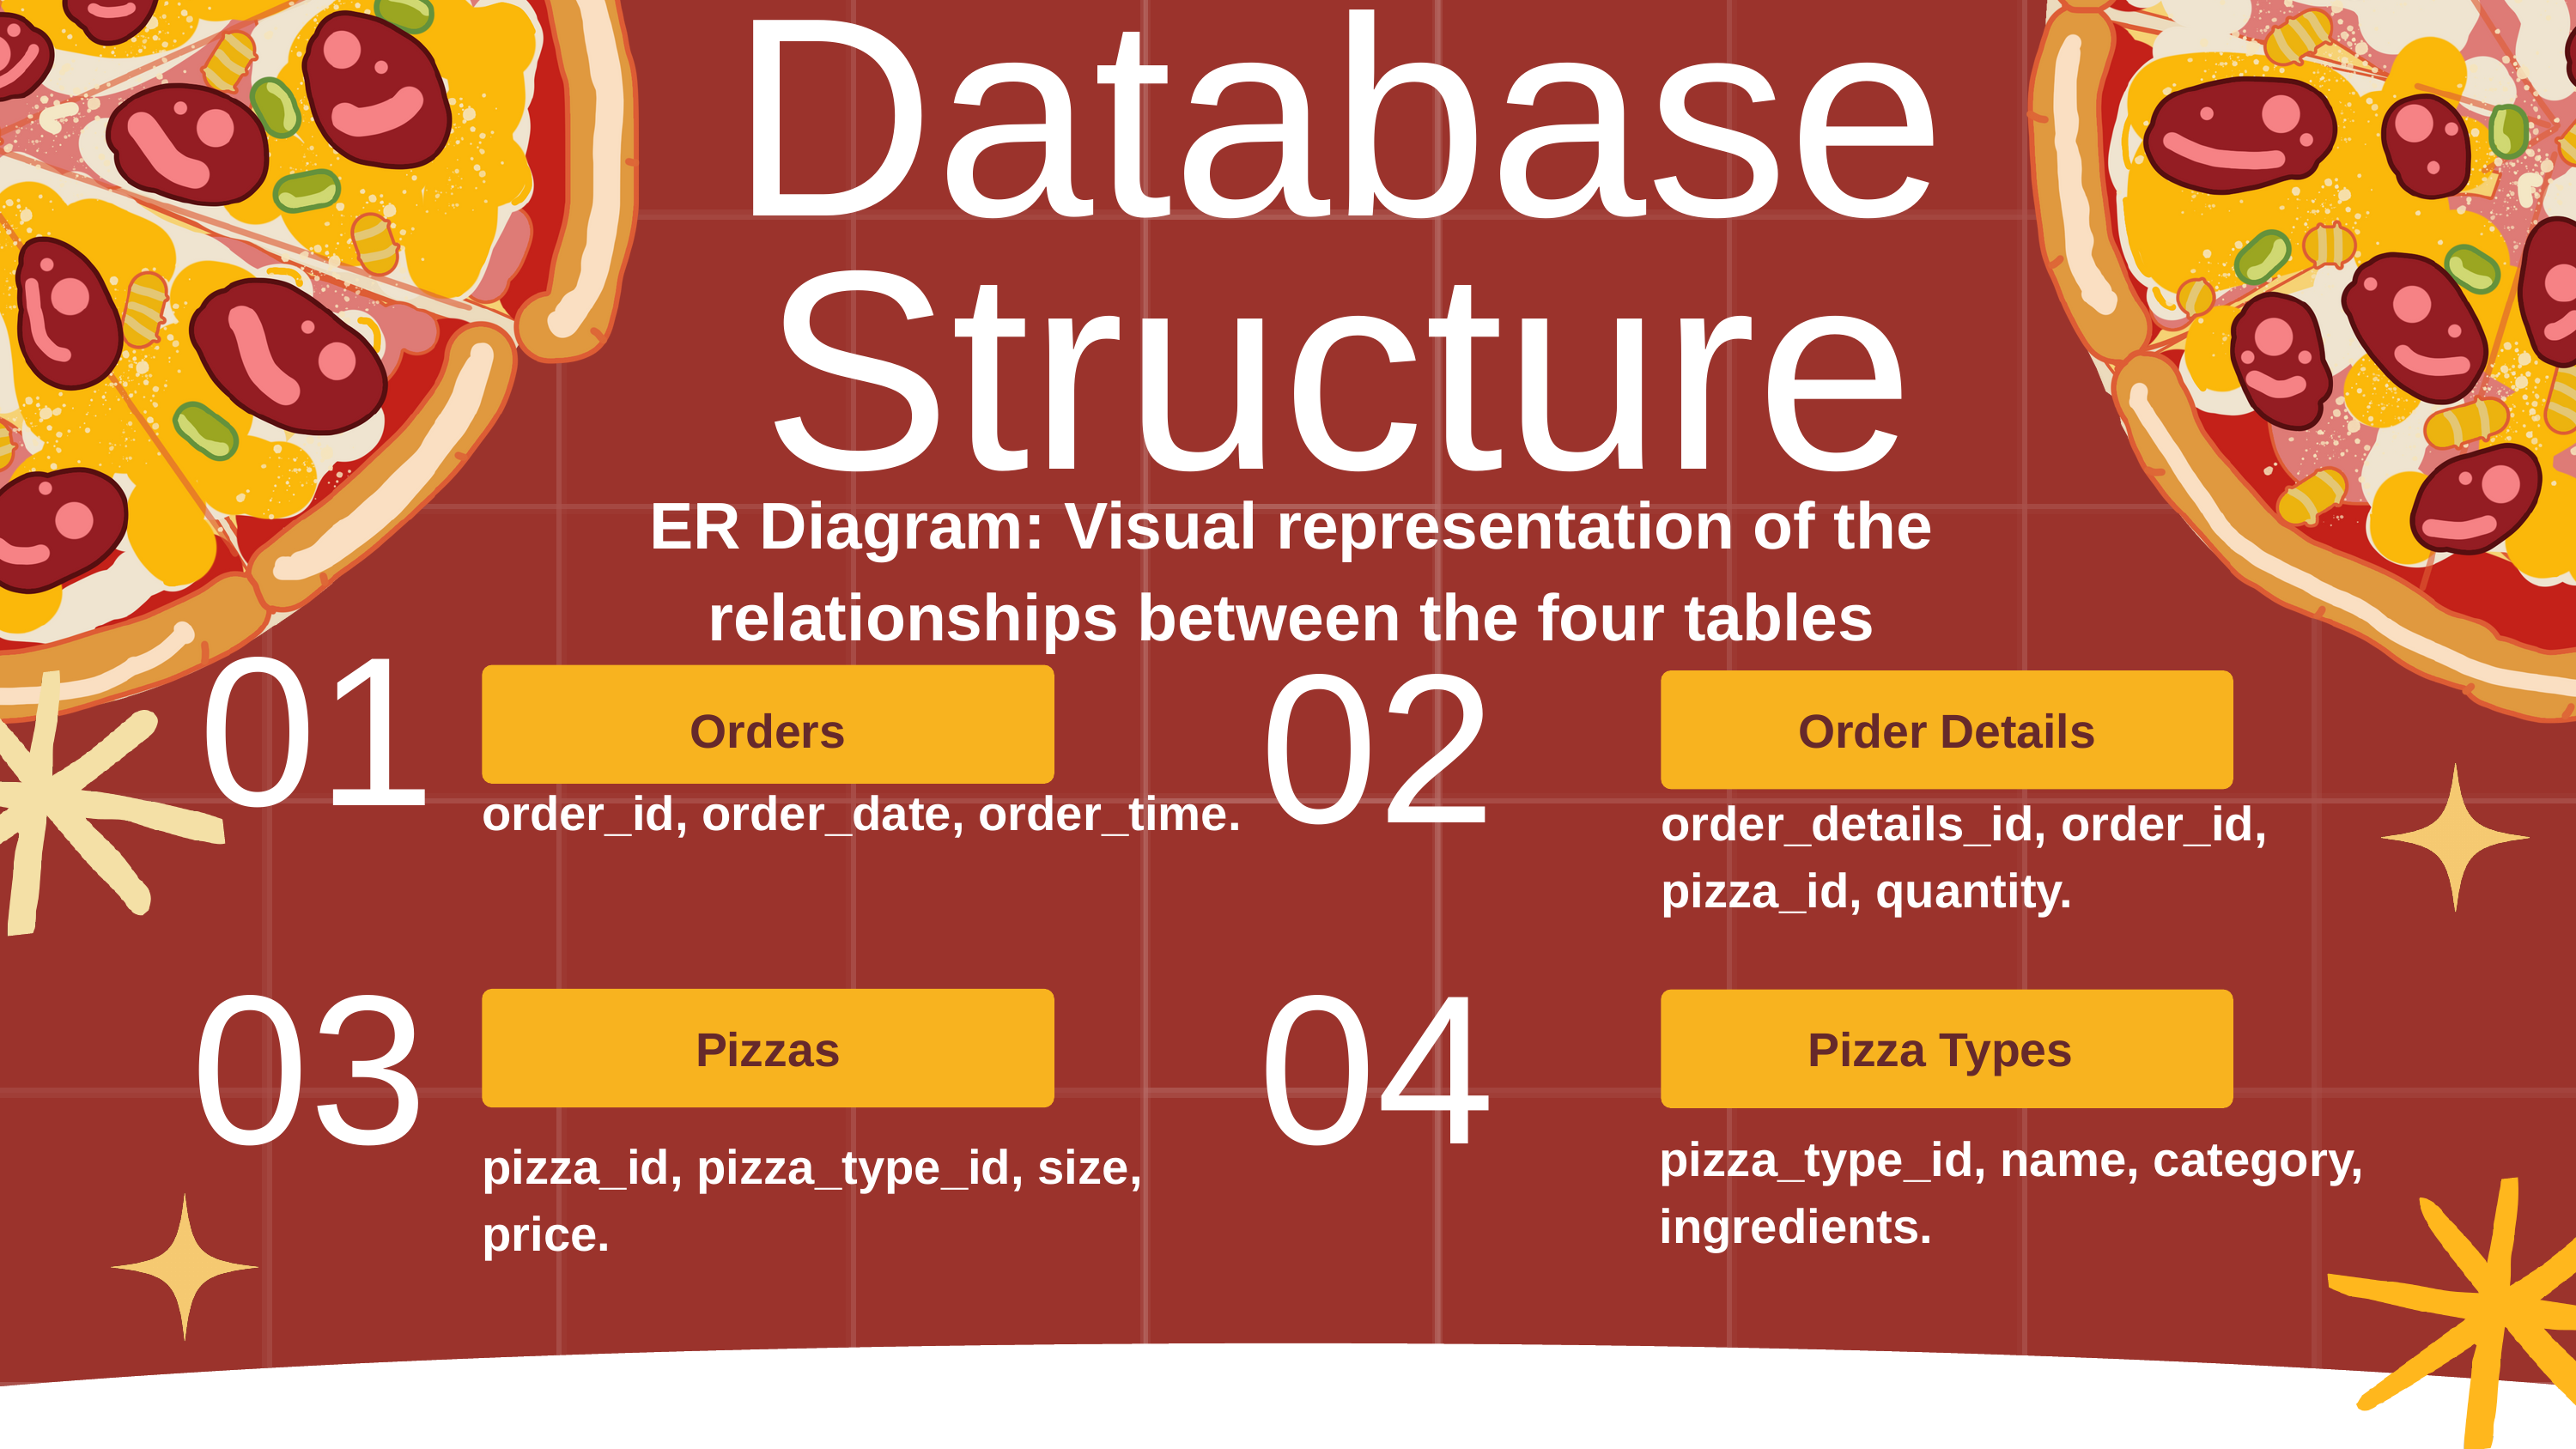

Database Structure
ER Diagram: Visual representation of the relationships between the four tables
01

02
Orders
Order Details

order_id, order_date, order_time.
order_details_id, order_id, pizza_id, quantity.

03
04
Pizzas
Pizza Types
pizza_type_id, name, category, ingredients.
pizza_id, pizza_type_id, size, price.